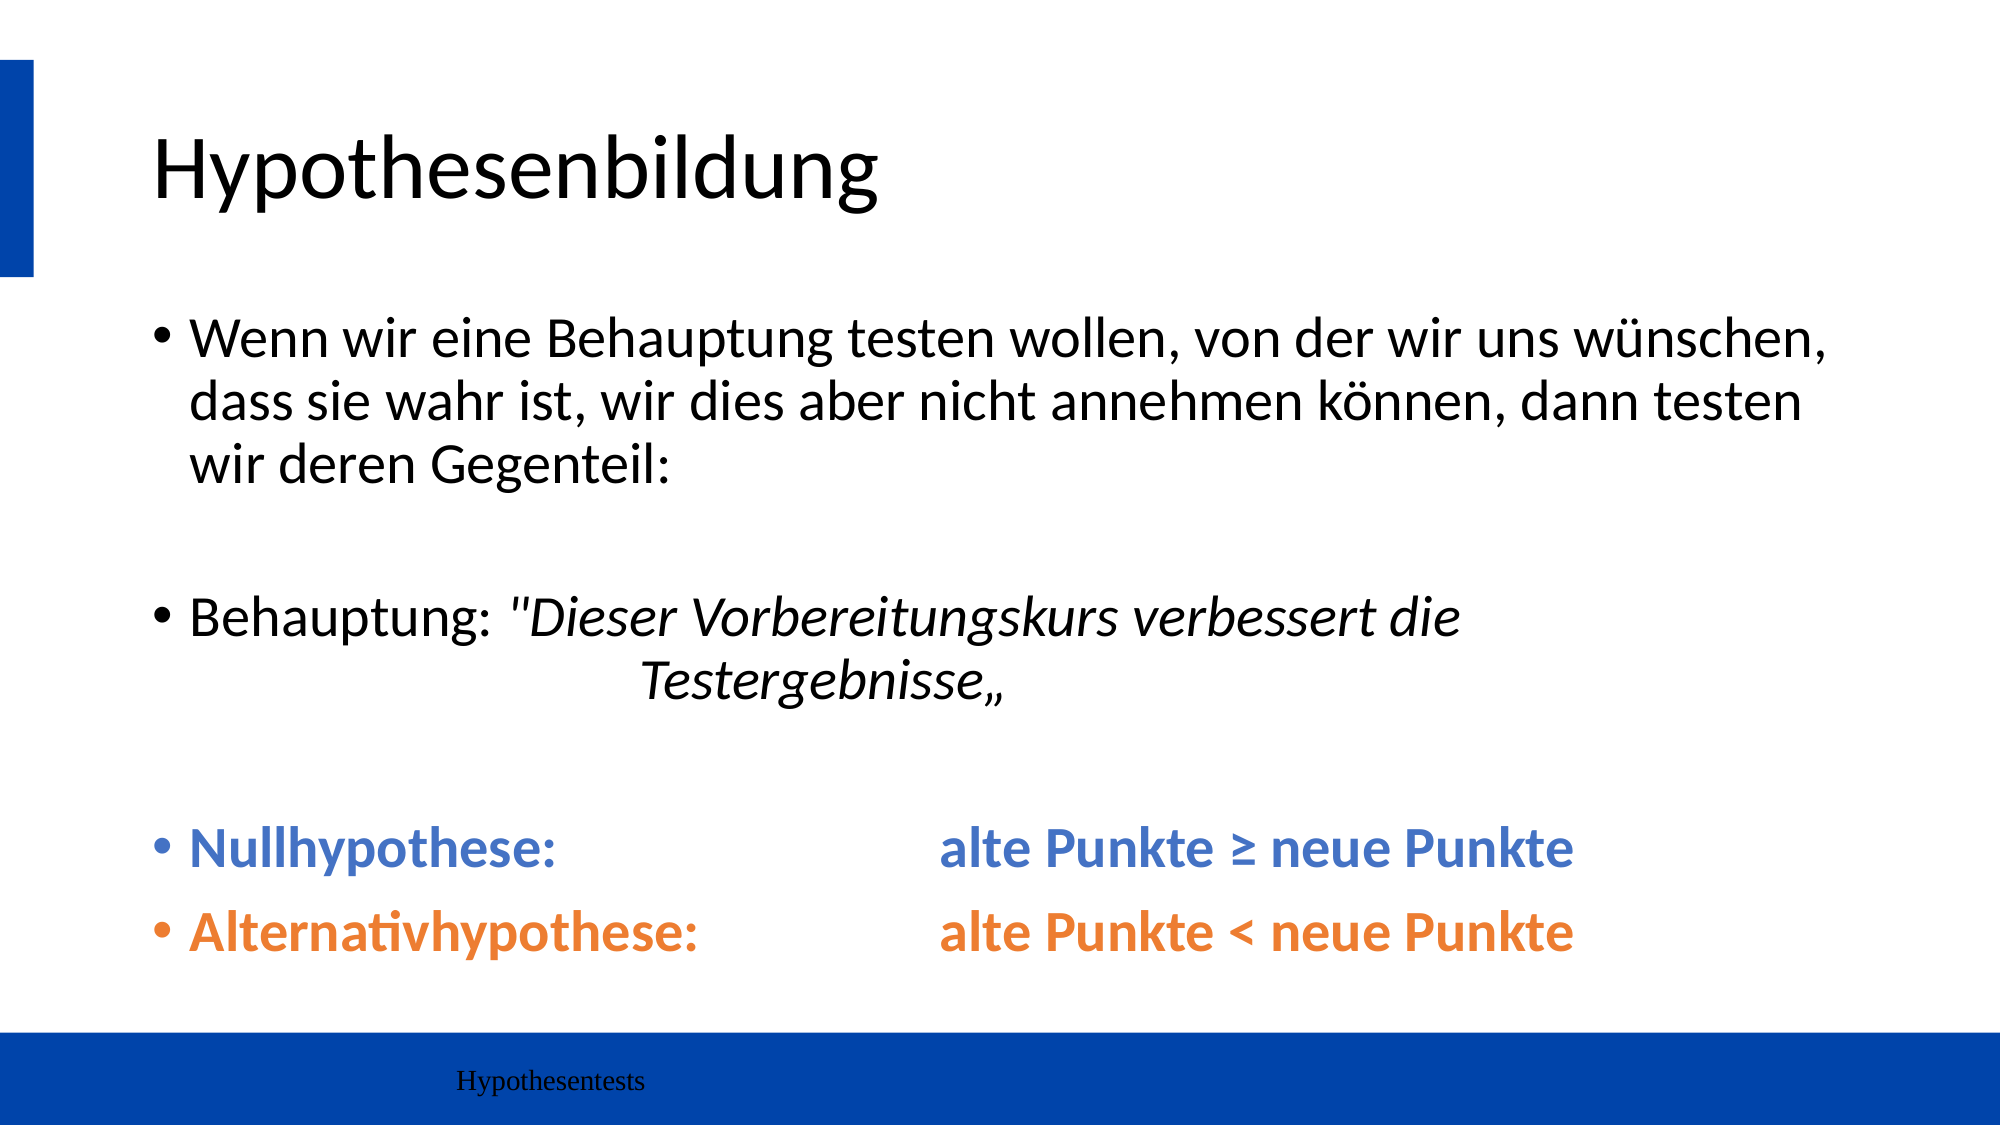

# Hypothesenbildung
Wenn wir eine Behauptung testen wollen, von der wir uns wünschen, dass sie wahr ist, wir dies aber nicht annehmen können, dann testen wir deren Gegenteil:
Behauptung: "Dieser Vorbereitungskurs verbessert die 						Testergebnisse„

Nullhypothese:			alte Punkte ≥ neue Punkte
Alternativhypothese: 		alte Punkte < neue Punkte
Hypothesentests